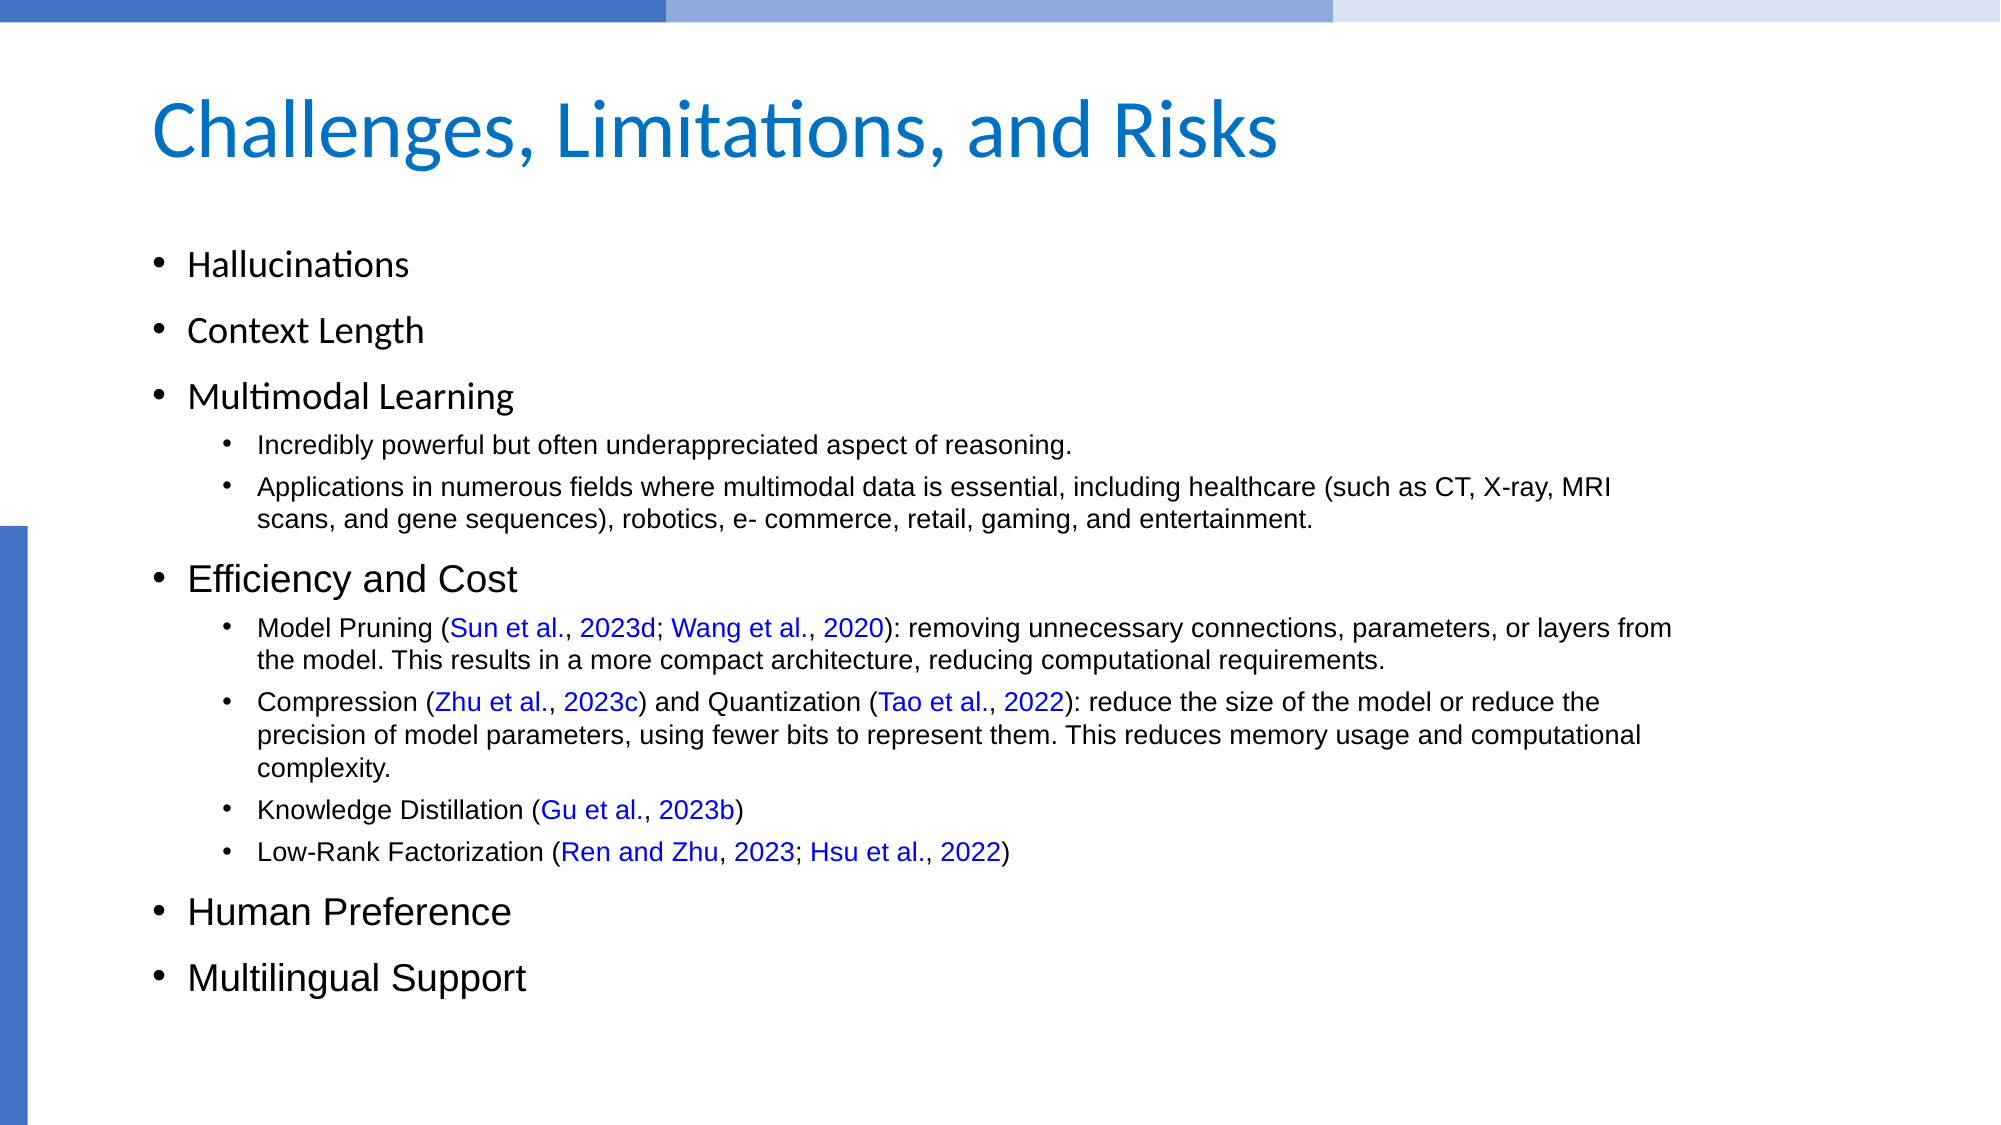

# Challenges, Limitations, and Risks
Hallucinations
Context Length
Multimodal Learning
Incredibly powerful but often underappreciated aspect of reasoning.
Applications in numerous fields where multimodal data is essential, including healthcare (such as CT, X-ray, MRI scans, and gene sequences), robotics, e- commerce, retail, gaming, and entertainment.
Efficiency and Cost
Model Pruning (Sun et al., 2023d; Wang et al., 2020): removing unnecessary connections, parameters, or layers from the model. This results in a more compact architecture, reducing computational requirements.
Compression (Zhu et al., 2023c) and Quantization (Tao et al., 2022): reduce the size of the model or reduce the precision of model parameters, using fewer bits to represent them. This reduces memory usage and computational complexity.
Knowledge Distillation (Gu et al., 2023b)
Low-Rank Factorization (Ren and Zhu, 2023; Hsu et al., 2022)
Human Preference
Multilingual Support